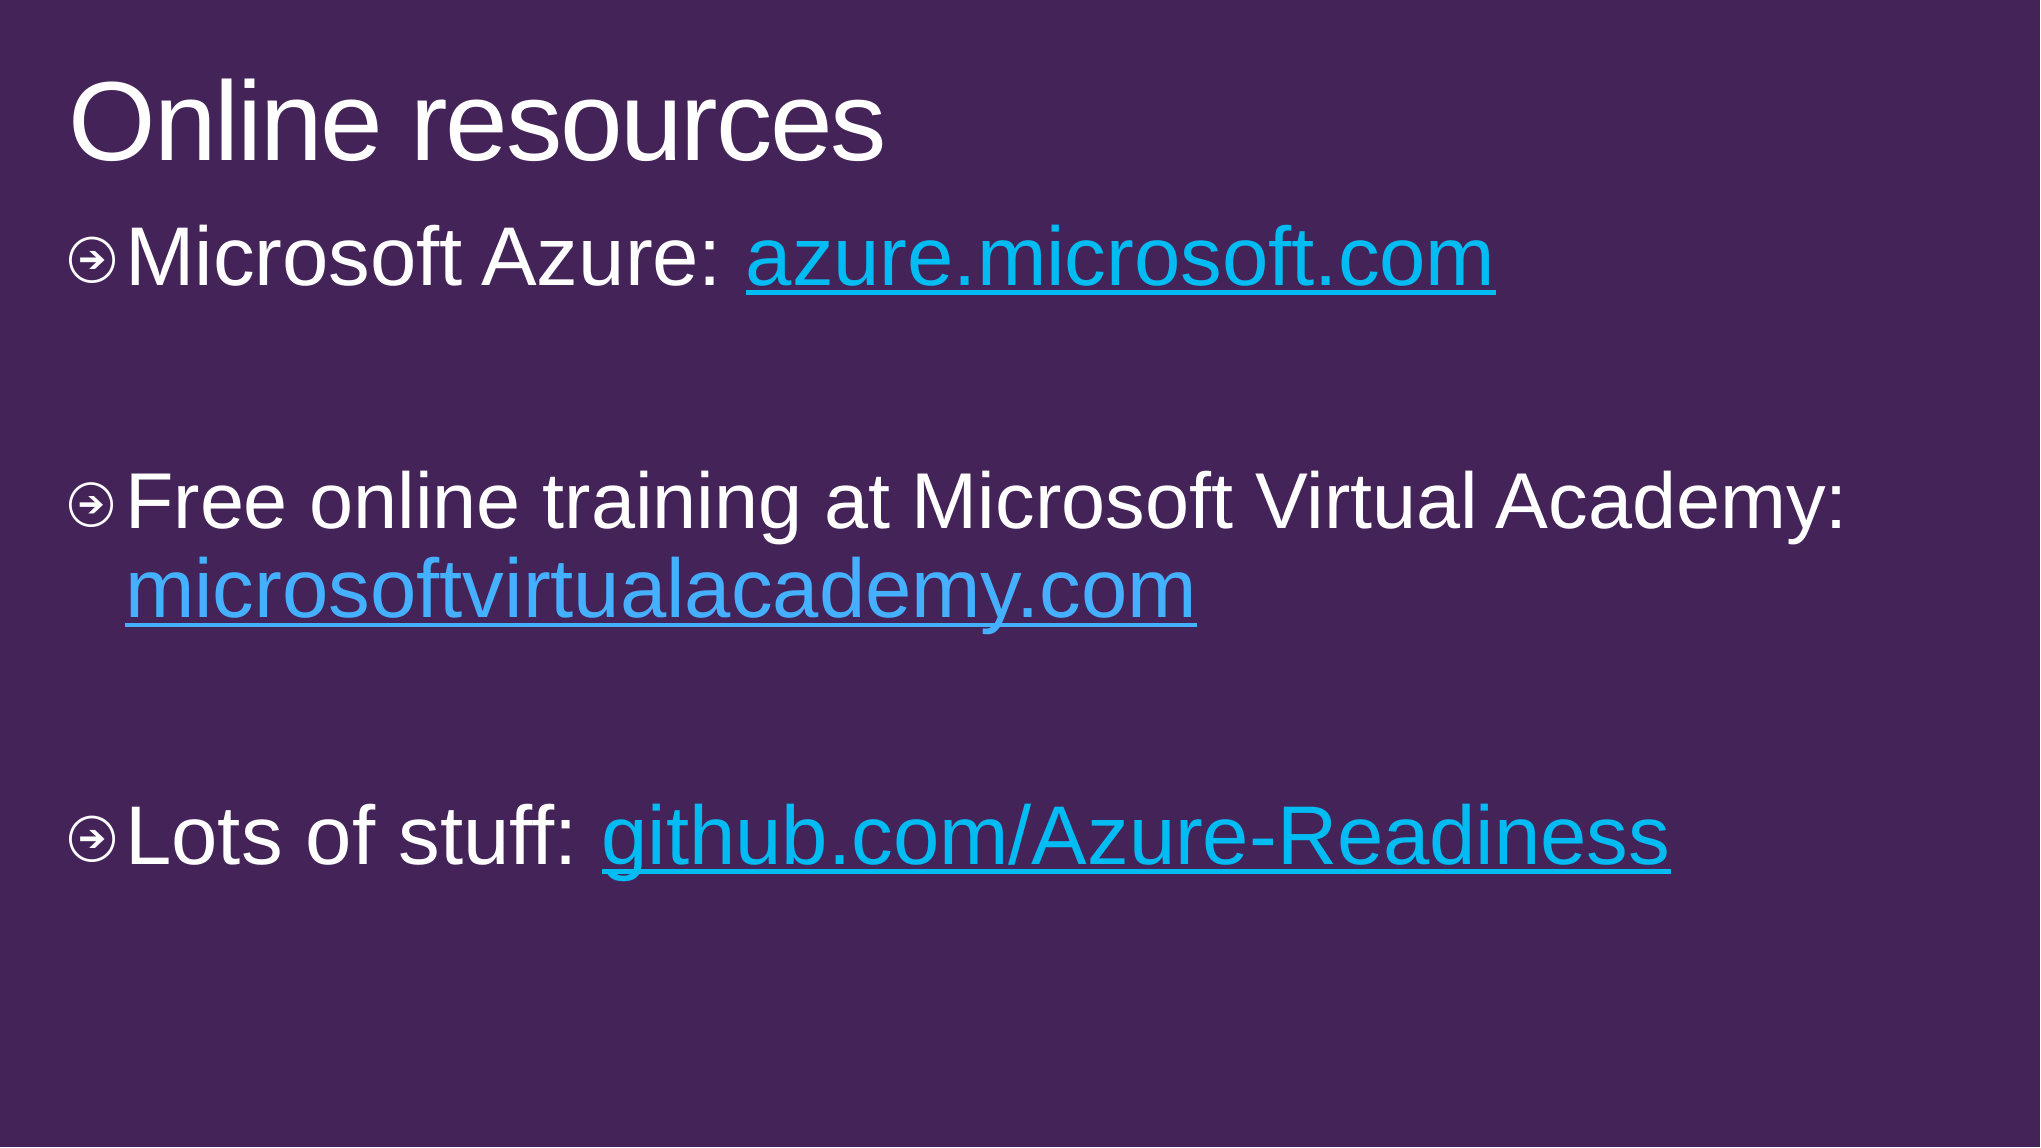

# Online resources
Microsoft Azure: azure.microsoft.com

Free online training at Microsoft Virtual Academy: microsoftvirtualacademy.com

Lots of stuff: github.com/Azure-Readiness